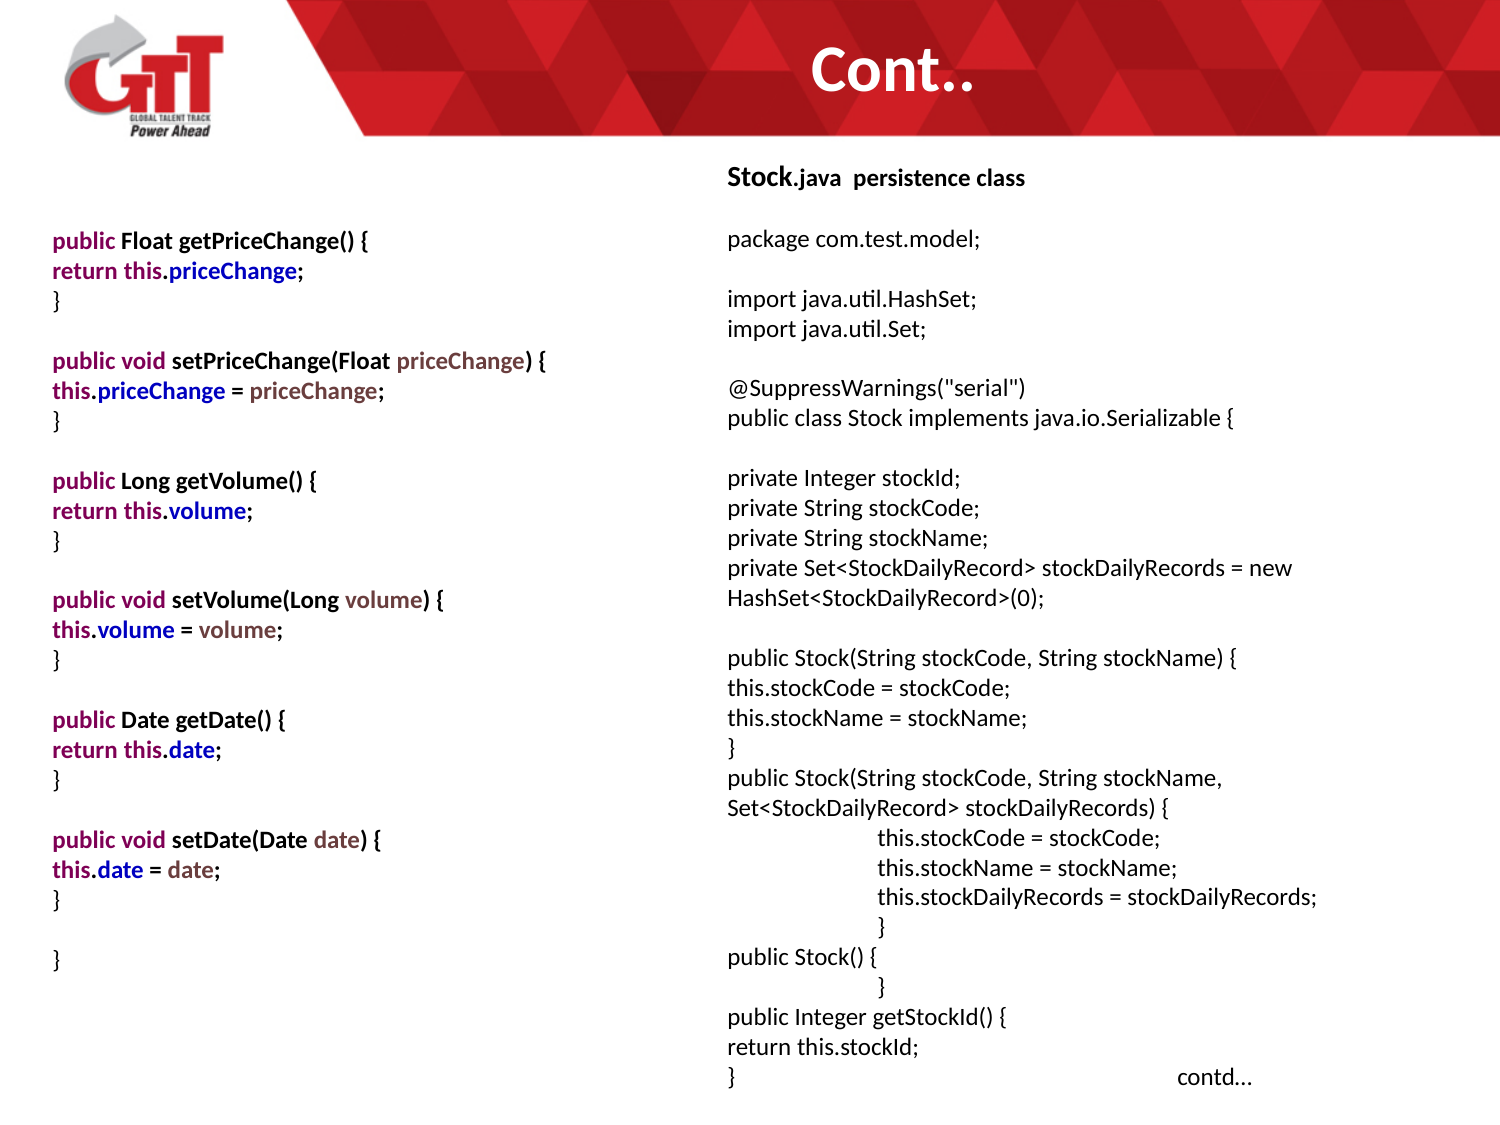

# Cont..
Stock.java  persistence class

package com.test.model;

import java.util.HashSet;
import java.util.Set;

@SuppressWarnings("serial")
public class Stock implements java.io.Serializable {

private Integer stockId;
private String stockCode;
private String stockName;
private Set<StockDailyRecord> stockDailyRecords = new HashSet<StockDailyRecord>(0);

public Stock(String stockCode, String stockName) {
this.stockCode = stockCode;
this.stockName = stockName;
}
public Stock(String stockCode, String stockName,
Set<StockDailyRecord> stockDailyRecords) {
	this.stockCode = stockCode;
	this.stockName = stockName;
	this.stockDailyRecords = stockDailyRecords;
	}
public Stock() {
	}
public Integer getStockId() {
return this.stockId;
}			contd…

public Float getPriceChange() {
return this.priceChange;
}

public void setPriceChange(Float priceChange) {
this.priceChange = priceChange;
}

public Long getVolume() {
return this.volume;
}

public void setVolume(Long volume) {
this.volume = volume;
}

public Date getDate() {
return this.date;
}

public void setDate(Date date) {
this.date = date;
}

}